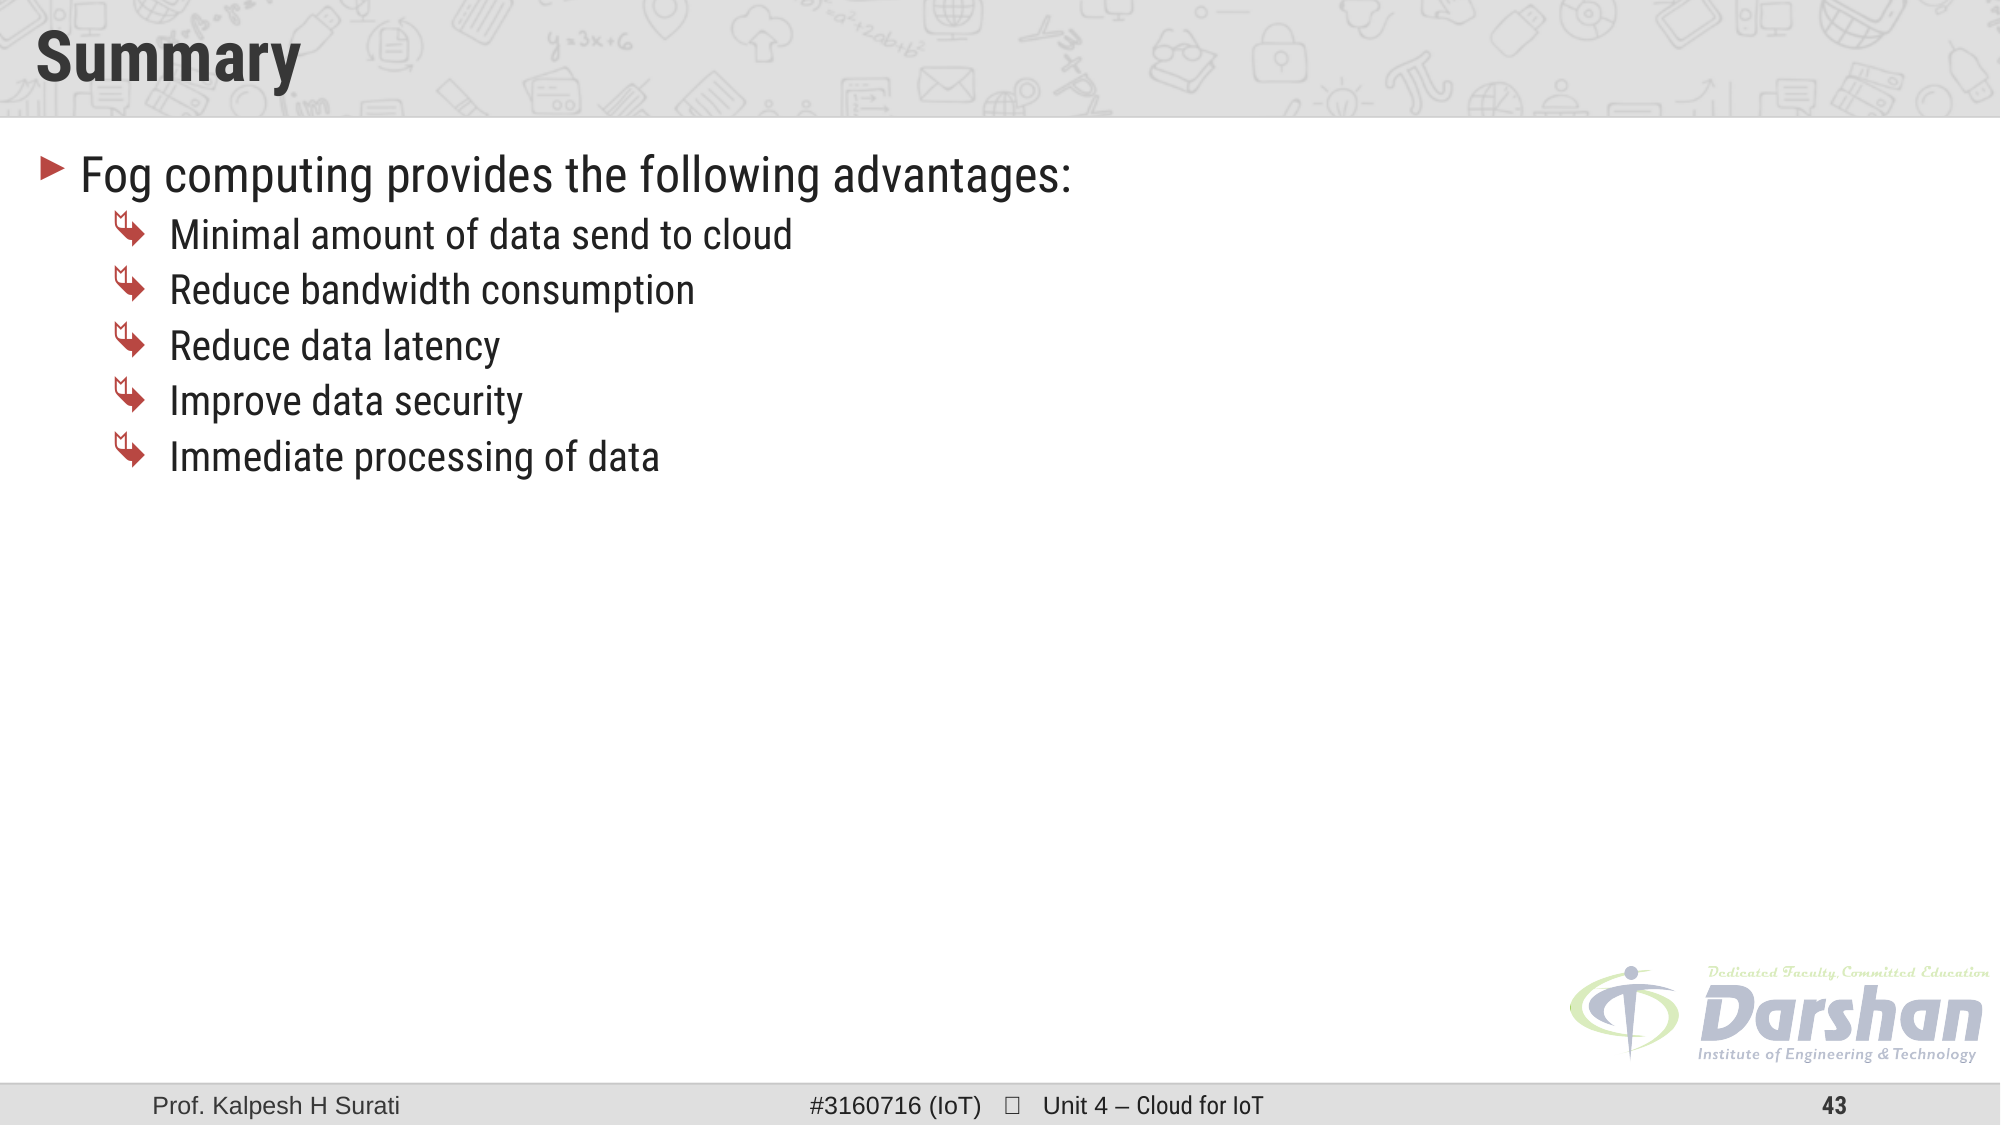

# Summary
Fog computing provides the following advantages:
Minimal amount of data send to cloud
Reduce bandwidth consumption
Reduce data latency
Improve data security
Immediate processing of data